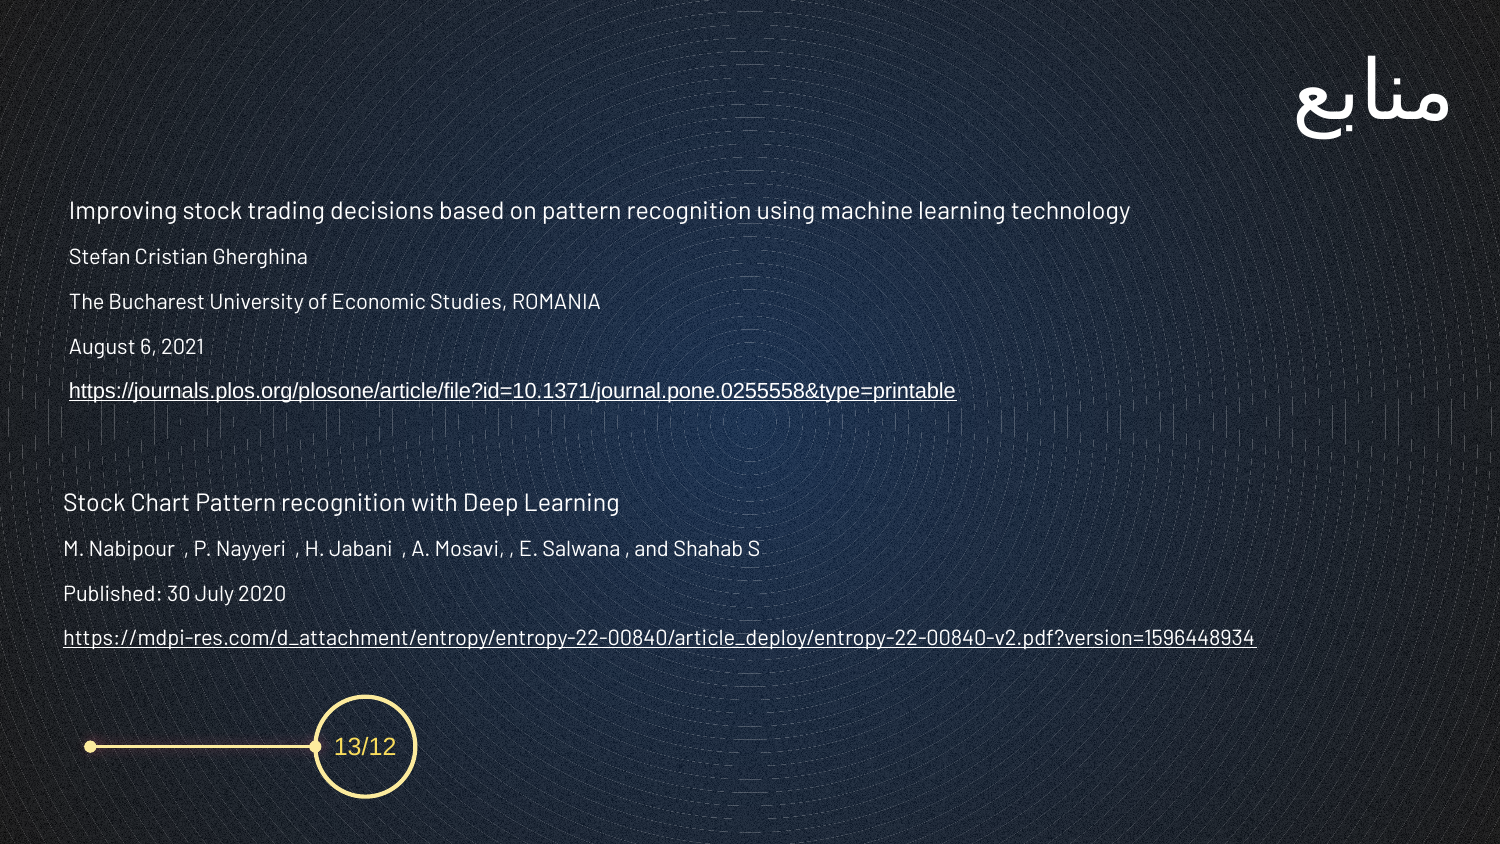

منابع
Improving stock trading decisions based on pattern recognition using machine learning technology
Stefan Cristian Gherghina
The Bucharest University of Economic Studies, ROMANIA
August 6, 2021
https://journals.plos.org/plosone/article/file?id=10.1371/journal.pone.0255558&type=printable
Stock Chart Pattern recognition with Deep Learning
M. Nabipour  , P. Nayyeri  , H. Jabani  , A. Mosavi, , E. Salwana , and Shahab S
Published: 30 July 2020
https://mdpi-res.com/d_attachment/entropy/entropy-22-00840/article_deploy/entropy-22-00840-v2.pdf?version=1596448934

13/12